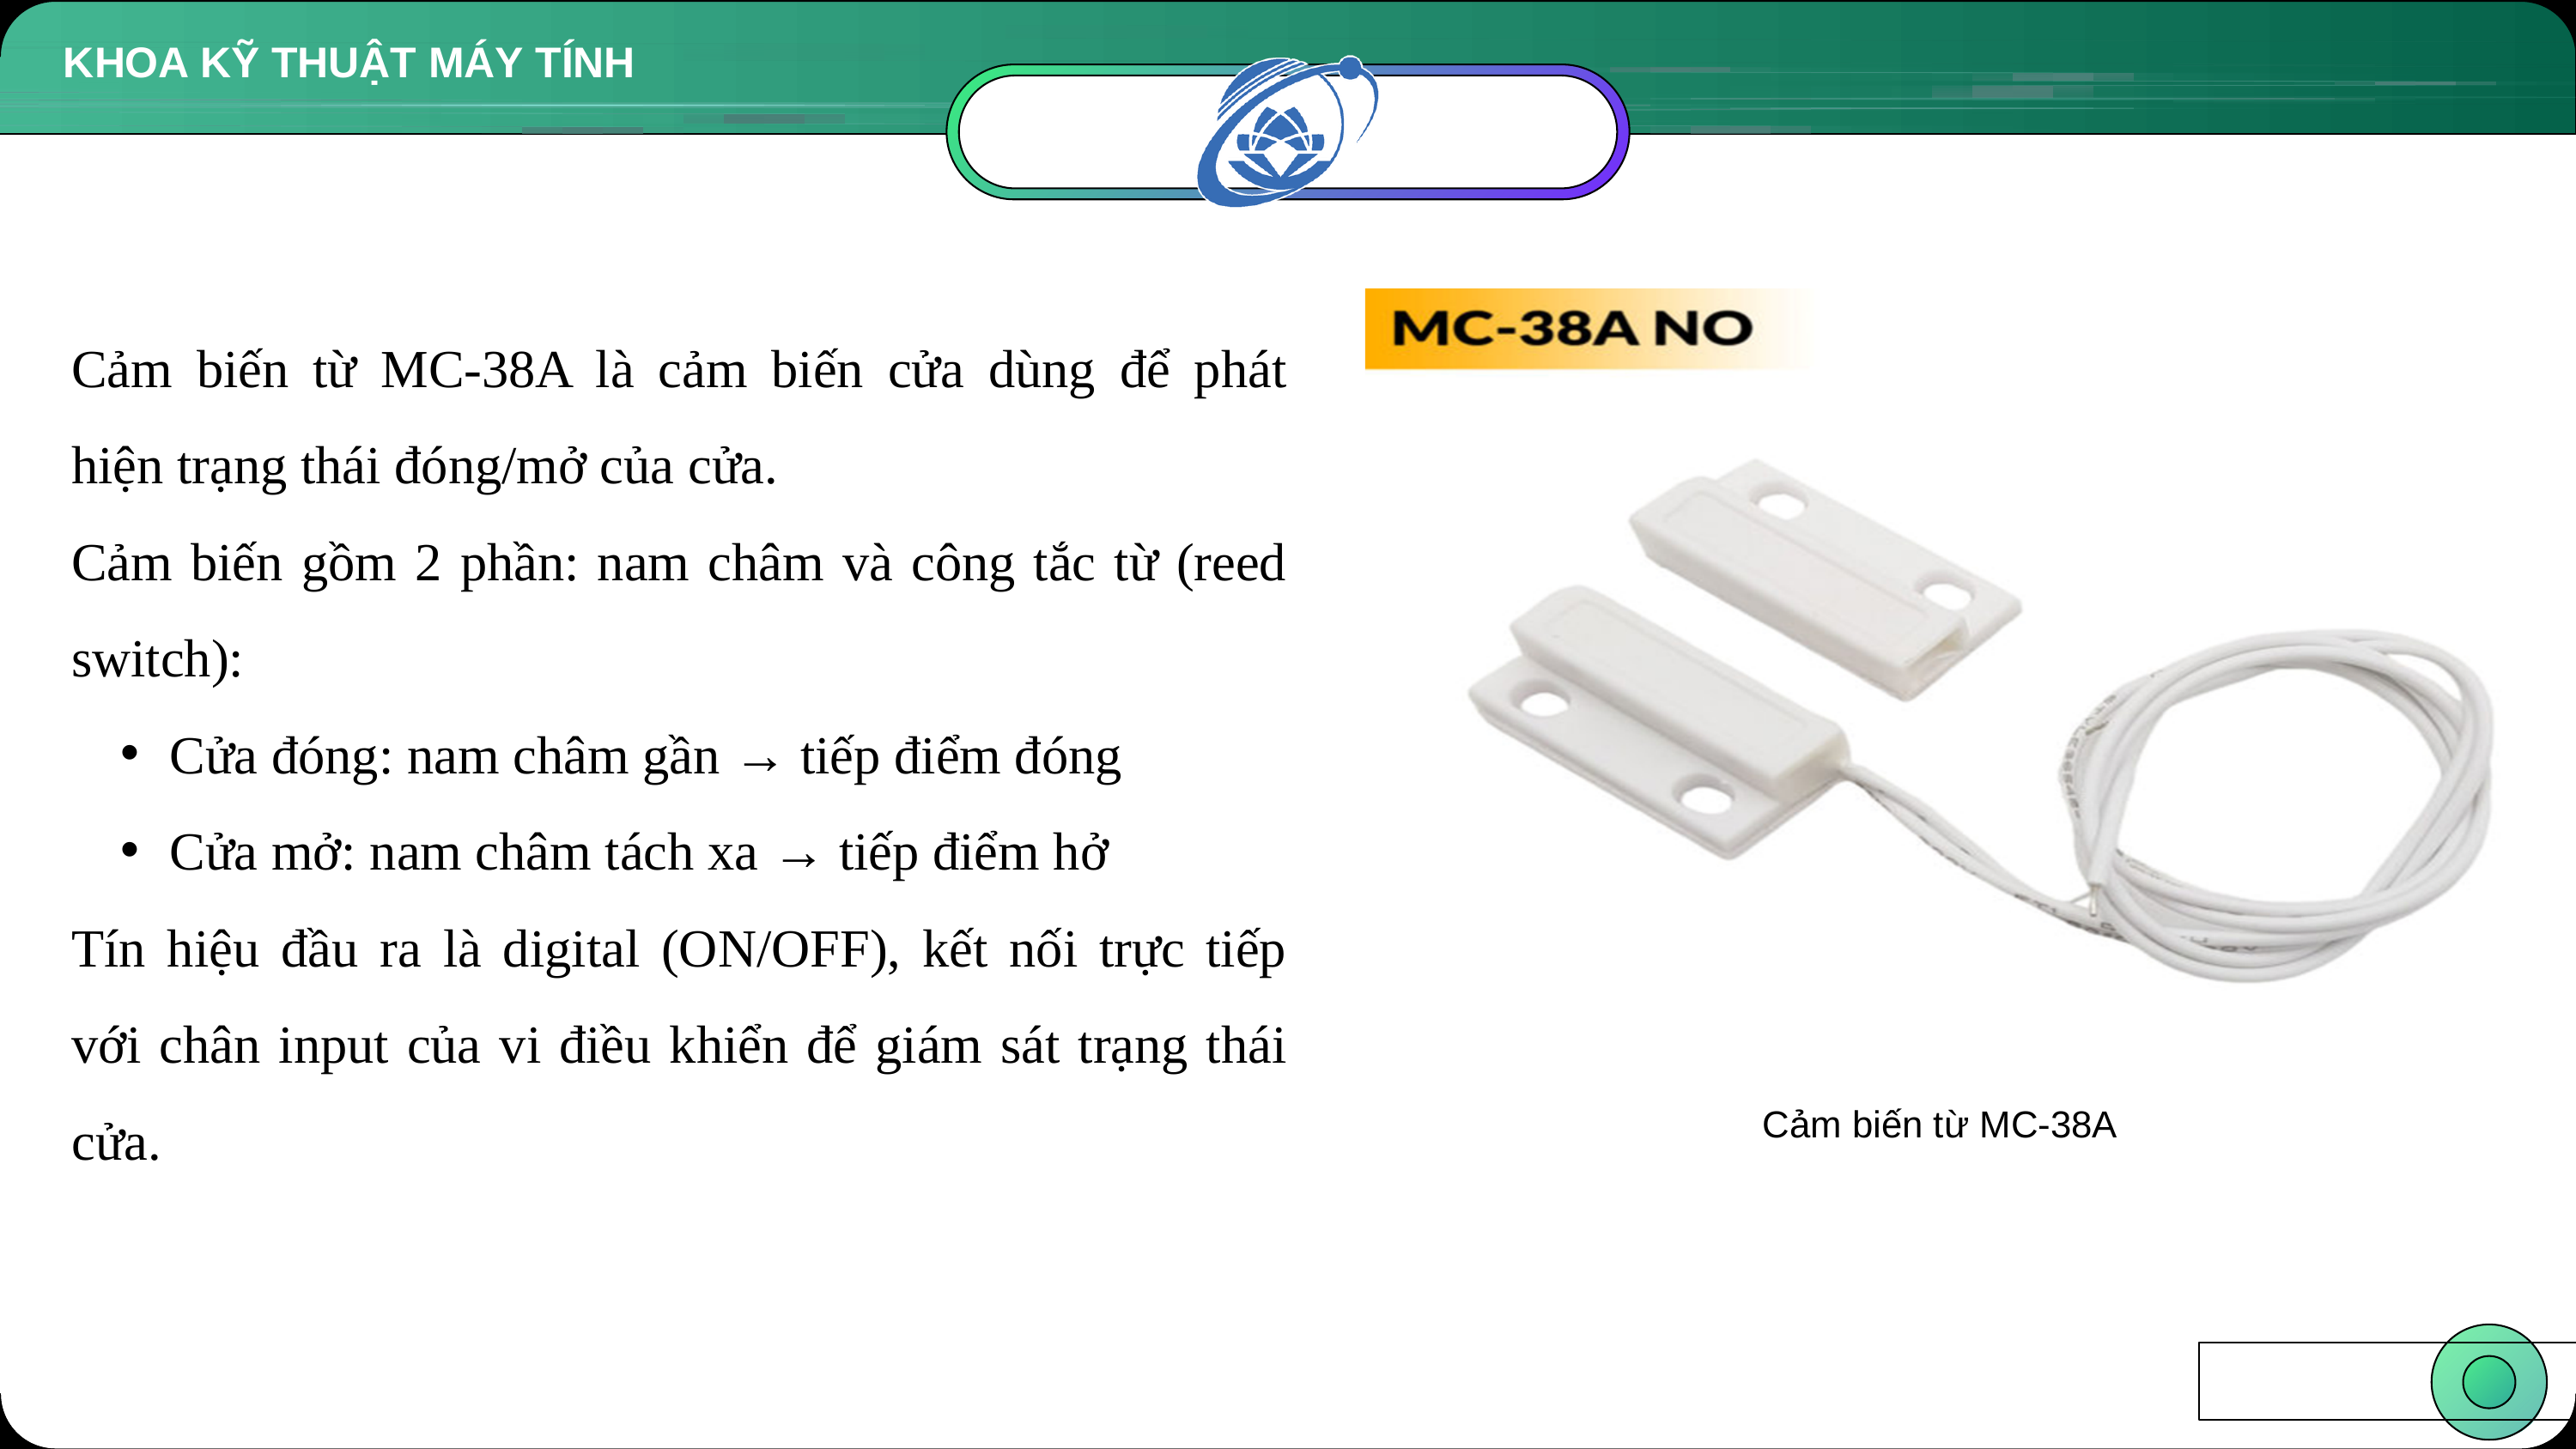

www.9slide.vn

KHOA KỸ THUẬT MÁY TÍNH

Cảm biến từ MC-38A là cảm biến cửa dùng để phát hiện trạng thái đóng/mở của cửa.
Cảm biến gồm 2 phần: nam châm và công tắc từ (reed switch):
Cửa đóng: nam châm gần → tiếp điểm đóng
Cửa mở: nam châm tách xa → tiếp điểm hở
Tín hiệu đầu ra là digital (ON/OFF), kết nối trực tiếp với chân input của vi điều khiển để giám sát trạng thái cửa.
Cảm biến từ MC-38A

‹#›